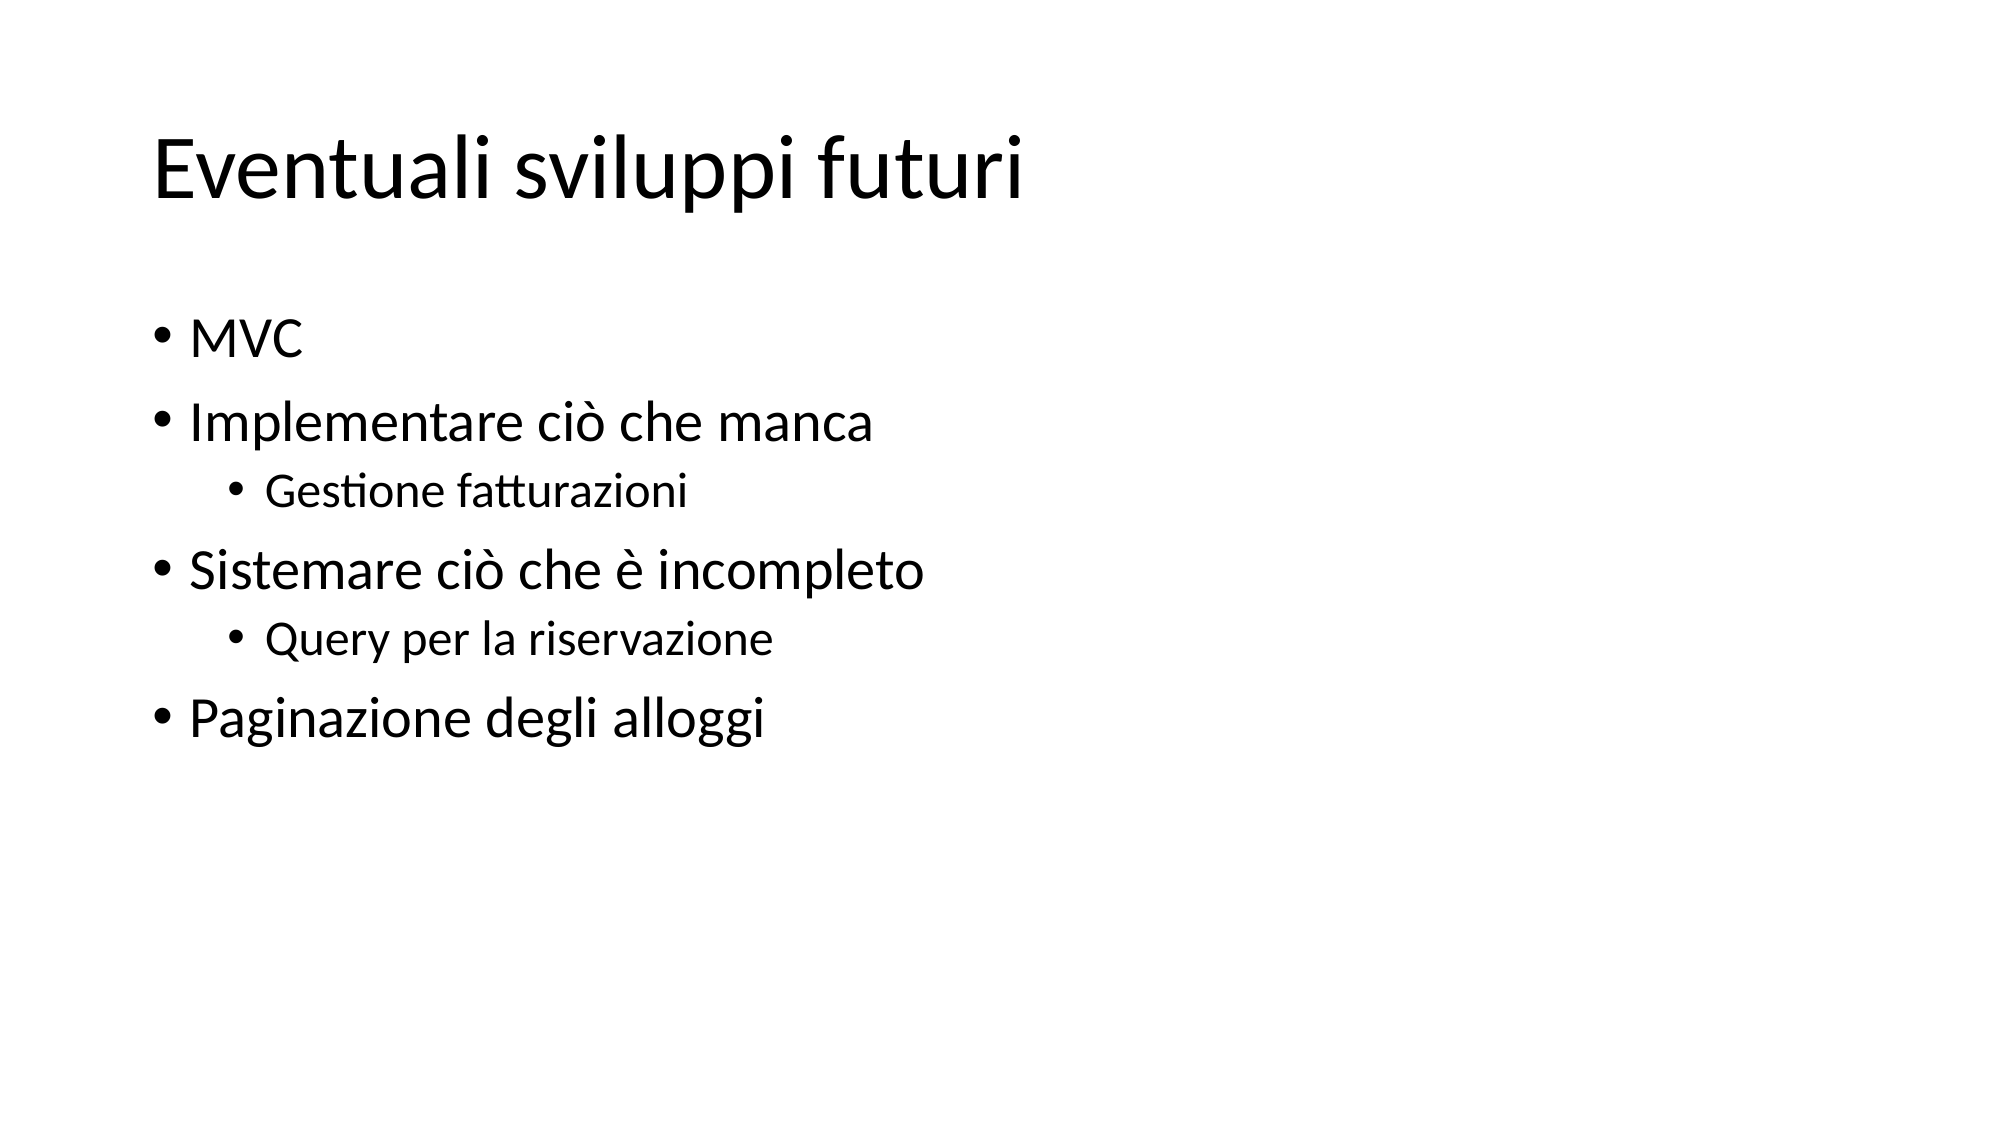

# Eventuali sviluppi futuri
MVC
Implementare ciò che manca
Gestione fatturazioni
Sistemare ciò che è incompleto
Query per la riservazione
Paginazione degli alloggi